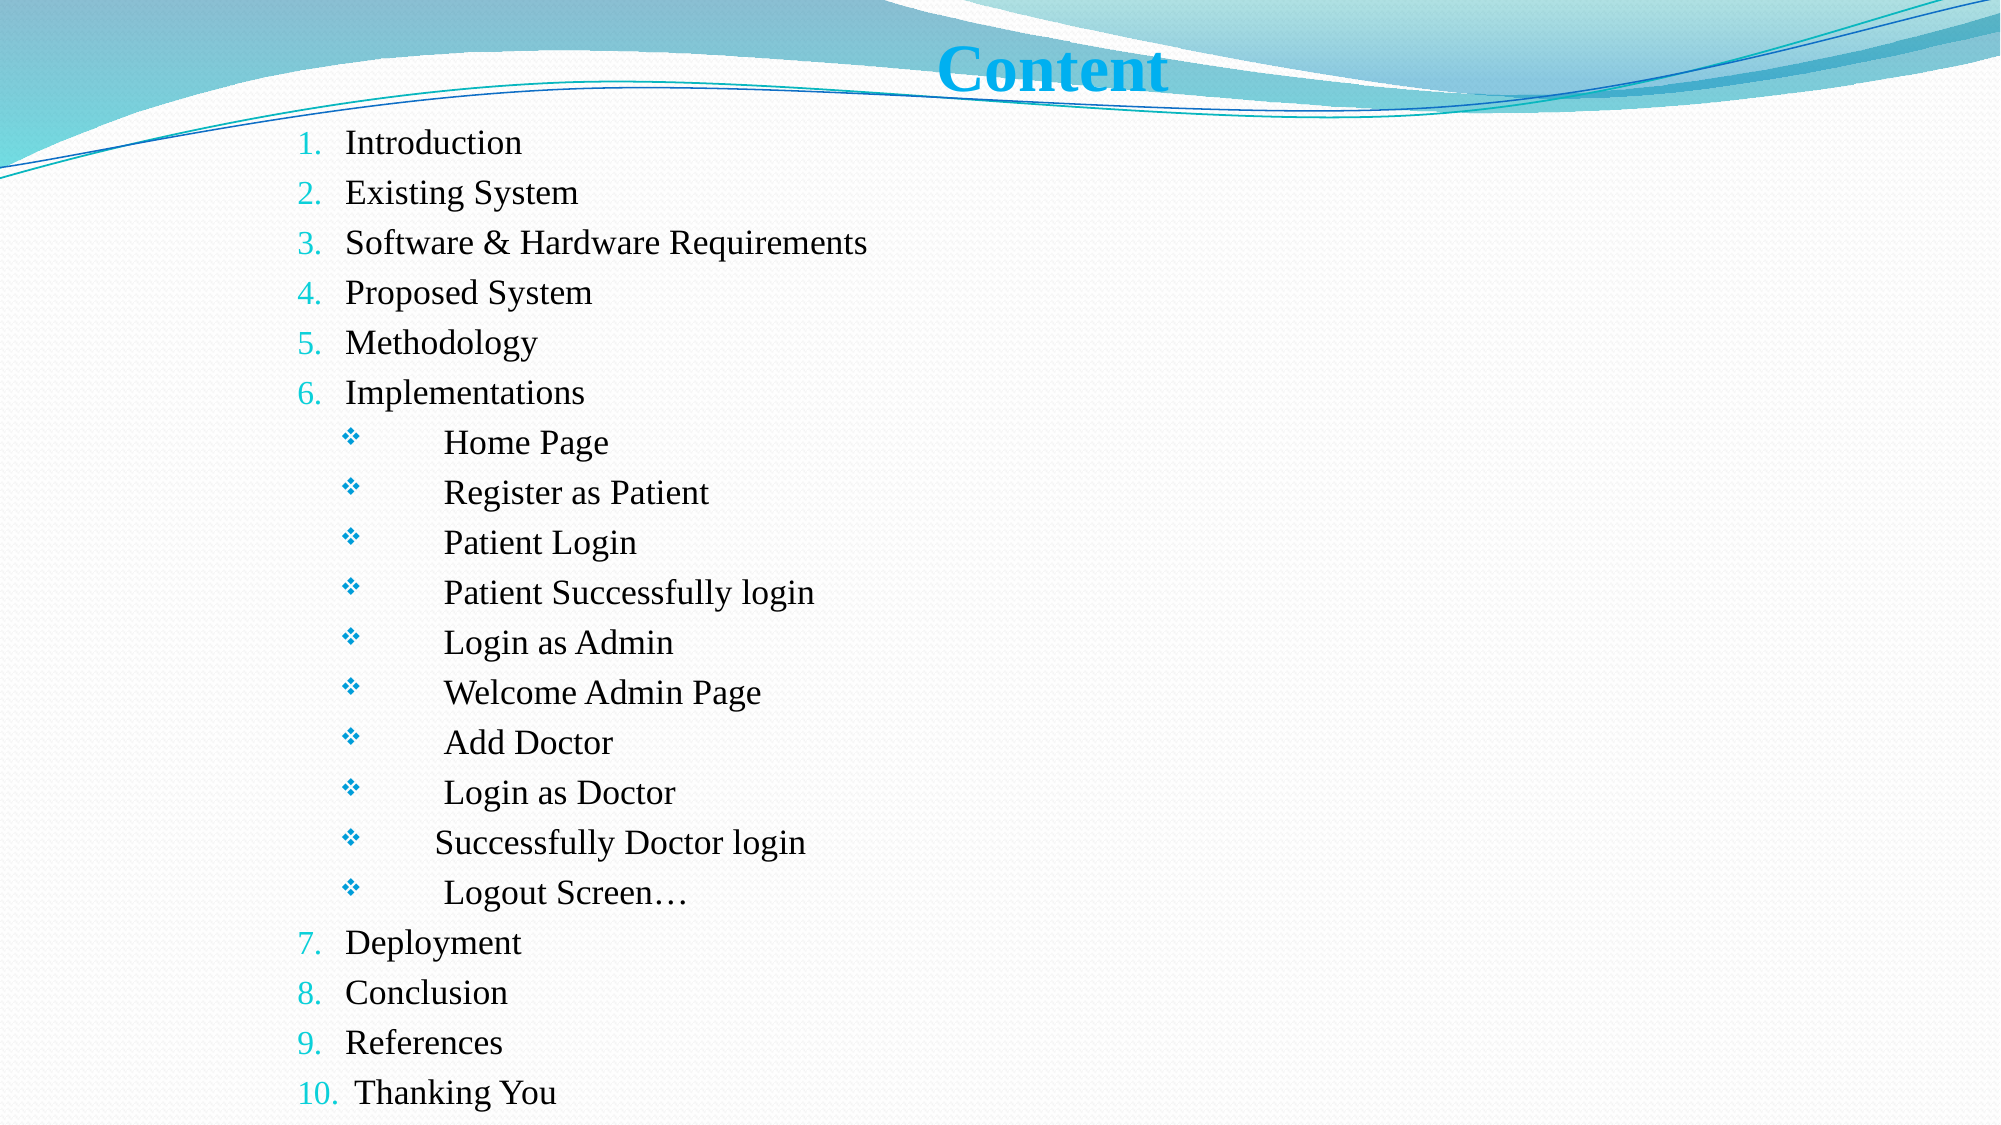

# Content
Introduction
Existing System
Software & Hardware Requirements
Proposed System
Methodology
Implementations
 Home Page
 Register as Patient
 Patient Login
 Patient Successfully login
 Login as Admin
 Welcome Admin Page
 Add Doctor
 Login as Doctor
Successfully Doctor login
 Logout Screen…
Deployment
Conclusion
References
 Thanking You